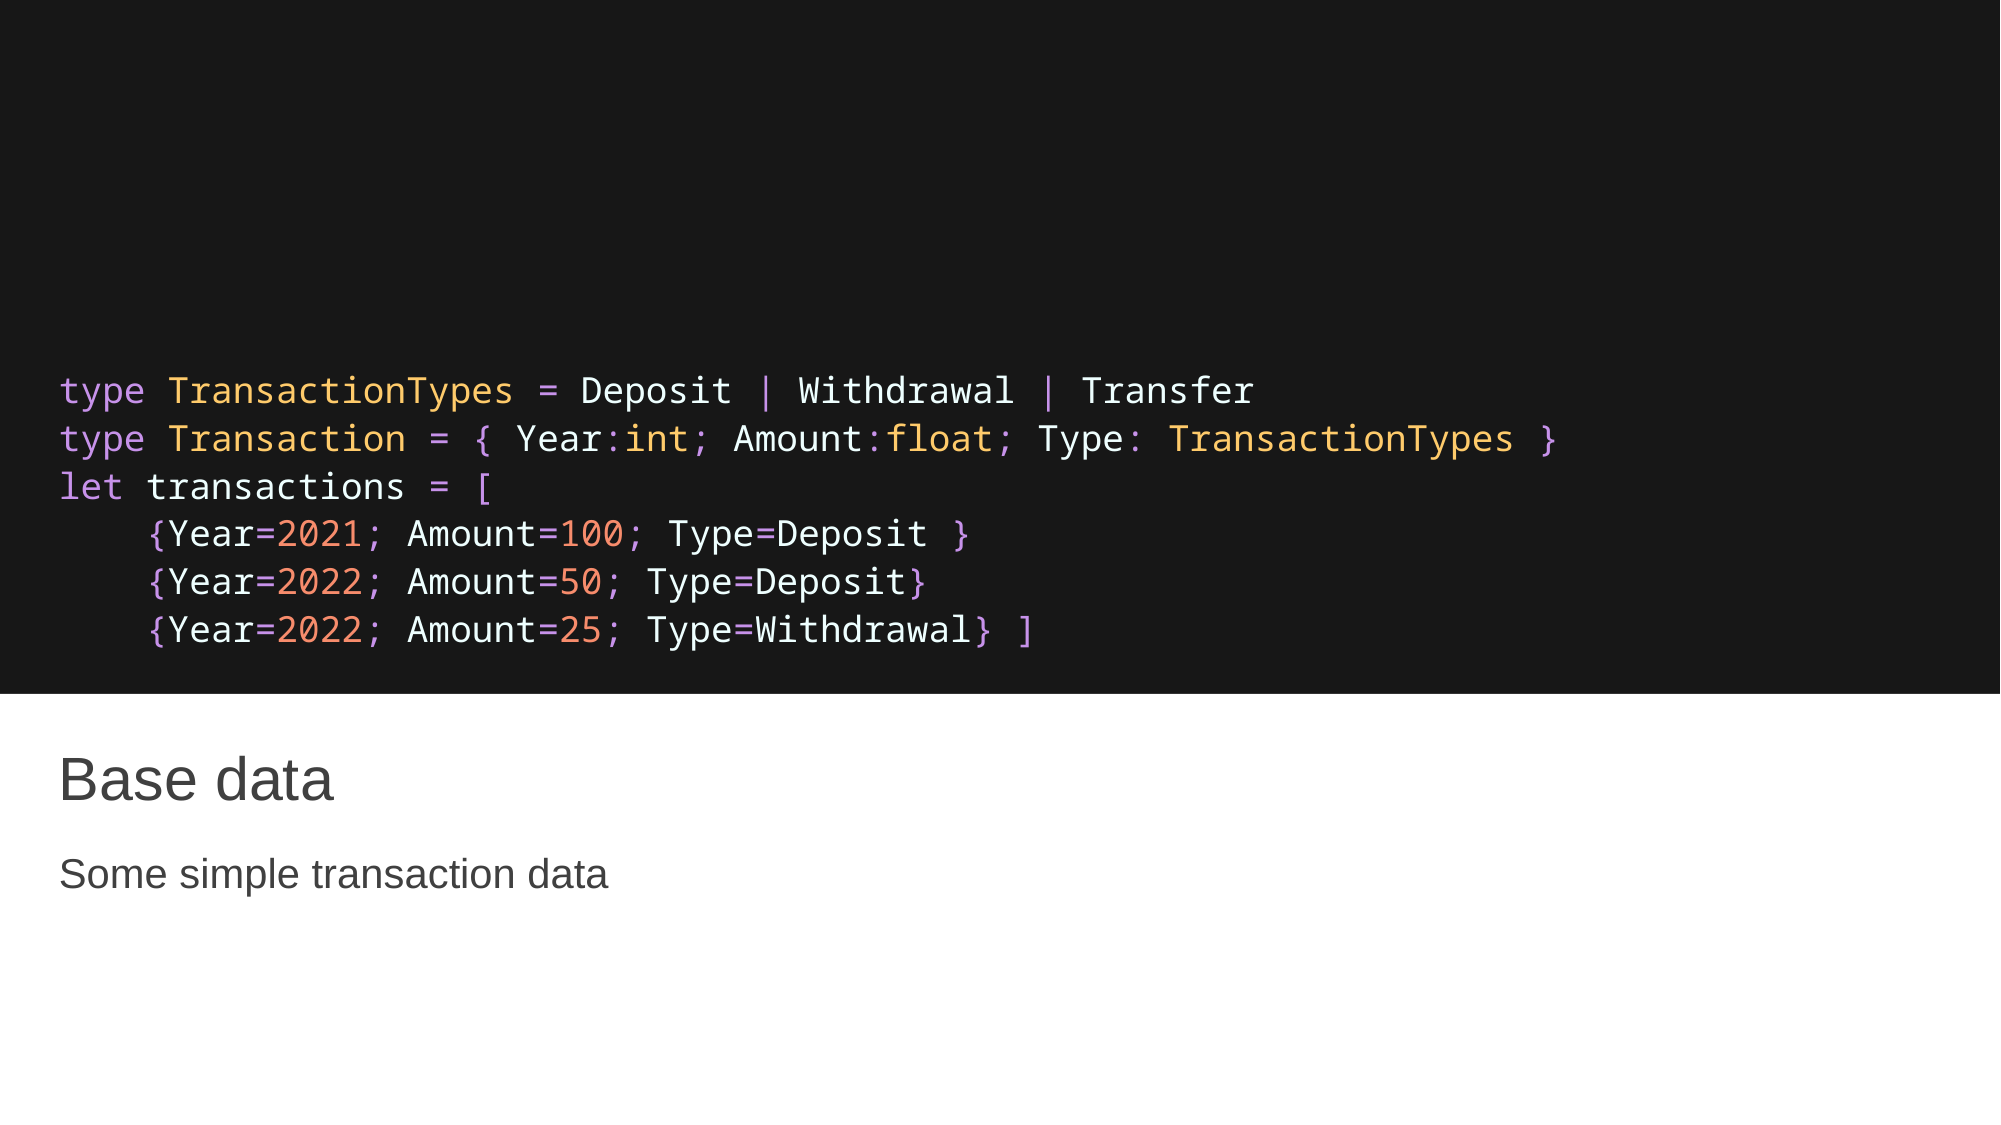

type TransactionTypes = Deposit | Withdrawal | Transfer
type Transaction = { Year:int; Amount:float; Type: TransactionTypes }
let transactions = [
    {Year=2021; Amount=100; Type=Deposit }
    {Year=2022; Amount=50; Type=Deposit}
    {Year=2022; Amount=25; Type=Withdrawal} ]
# Base data
Some simple transaction data